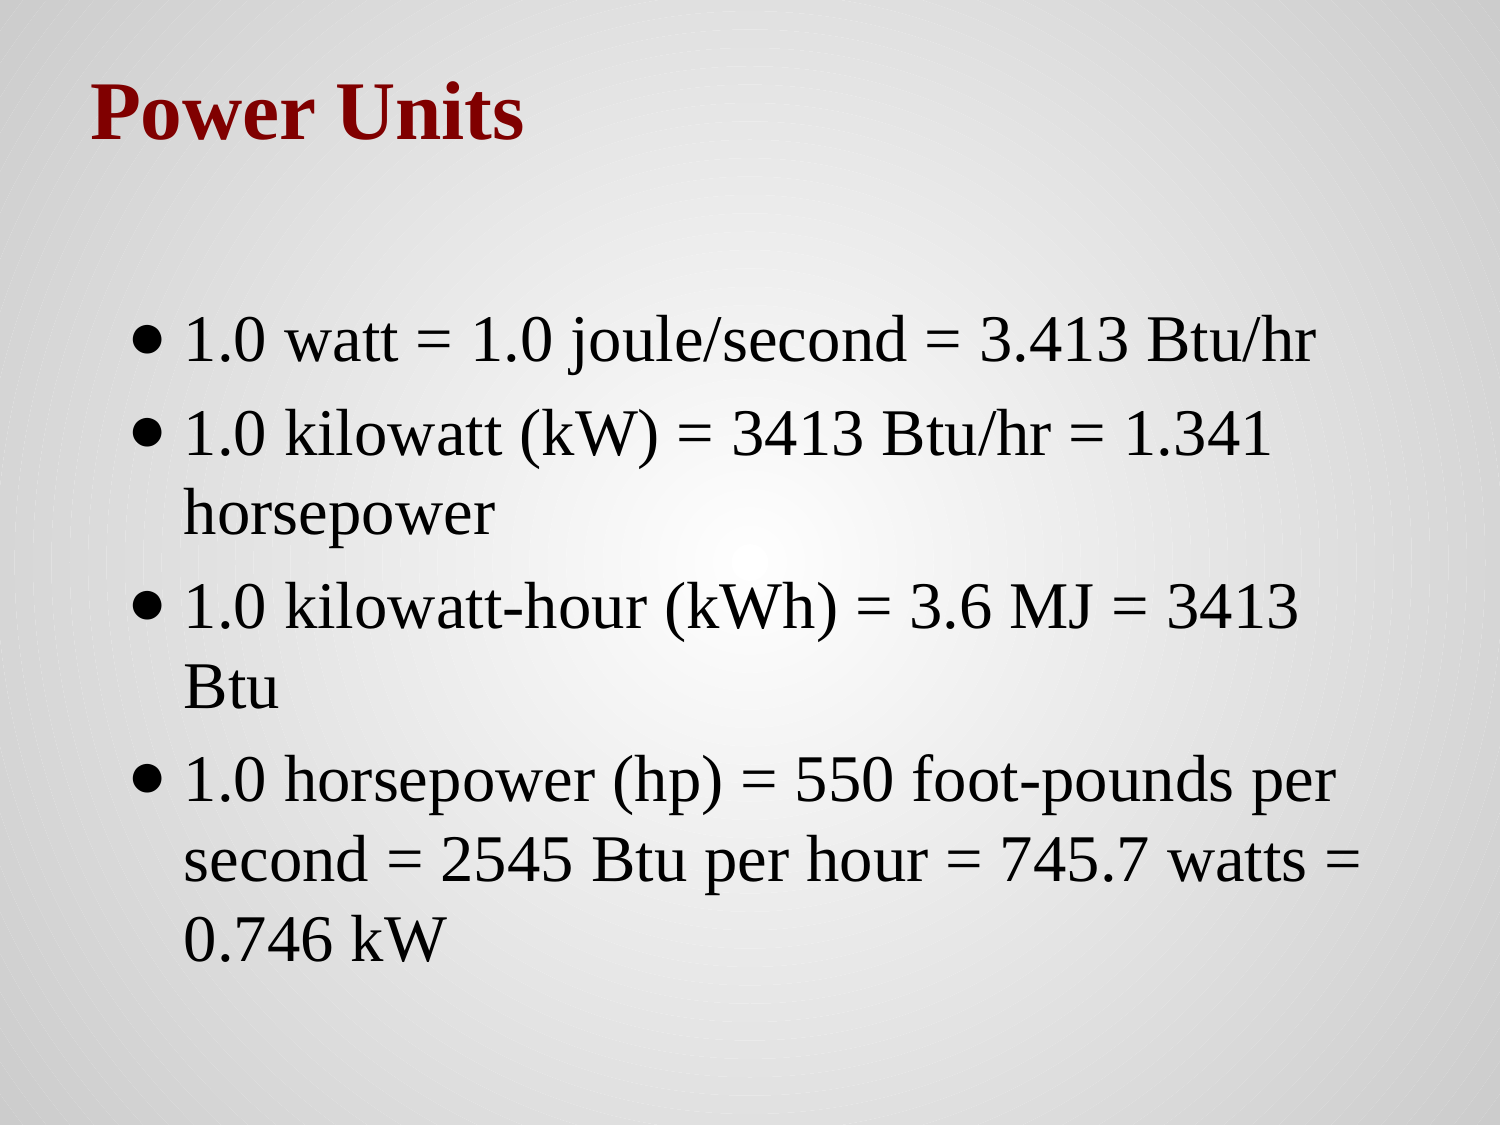

# Power Units
1.0 watt = 1.0 joule/second = 3.413 Btu/hr
1.0 kilowatt (kW) = 3413 Btu/hr = 1.341 horsepower
1.0 kilowatt-hour (kWh) = 3.6 MJ = 3413 Btu
1.0 horsepower (hp) = 550 foot-pounds per second = 2545 Btu per hour = 745.7 watts = 0.746 kW